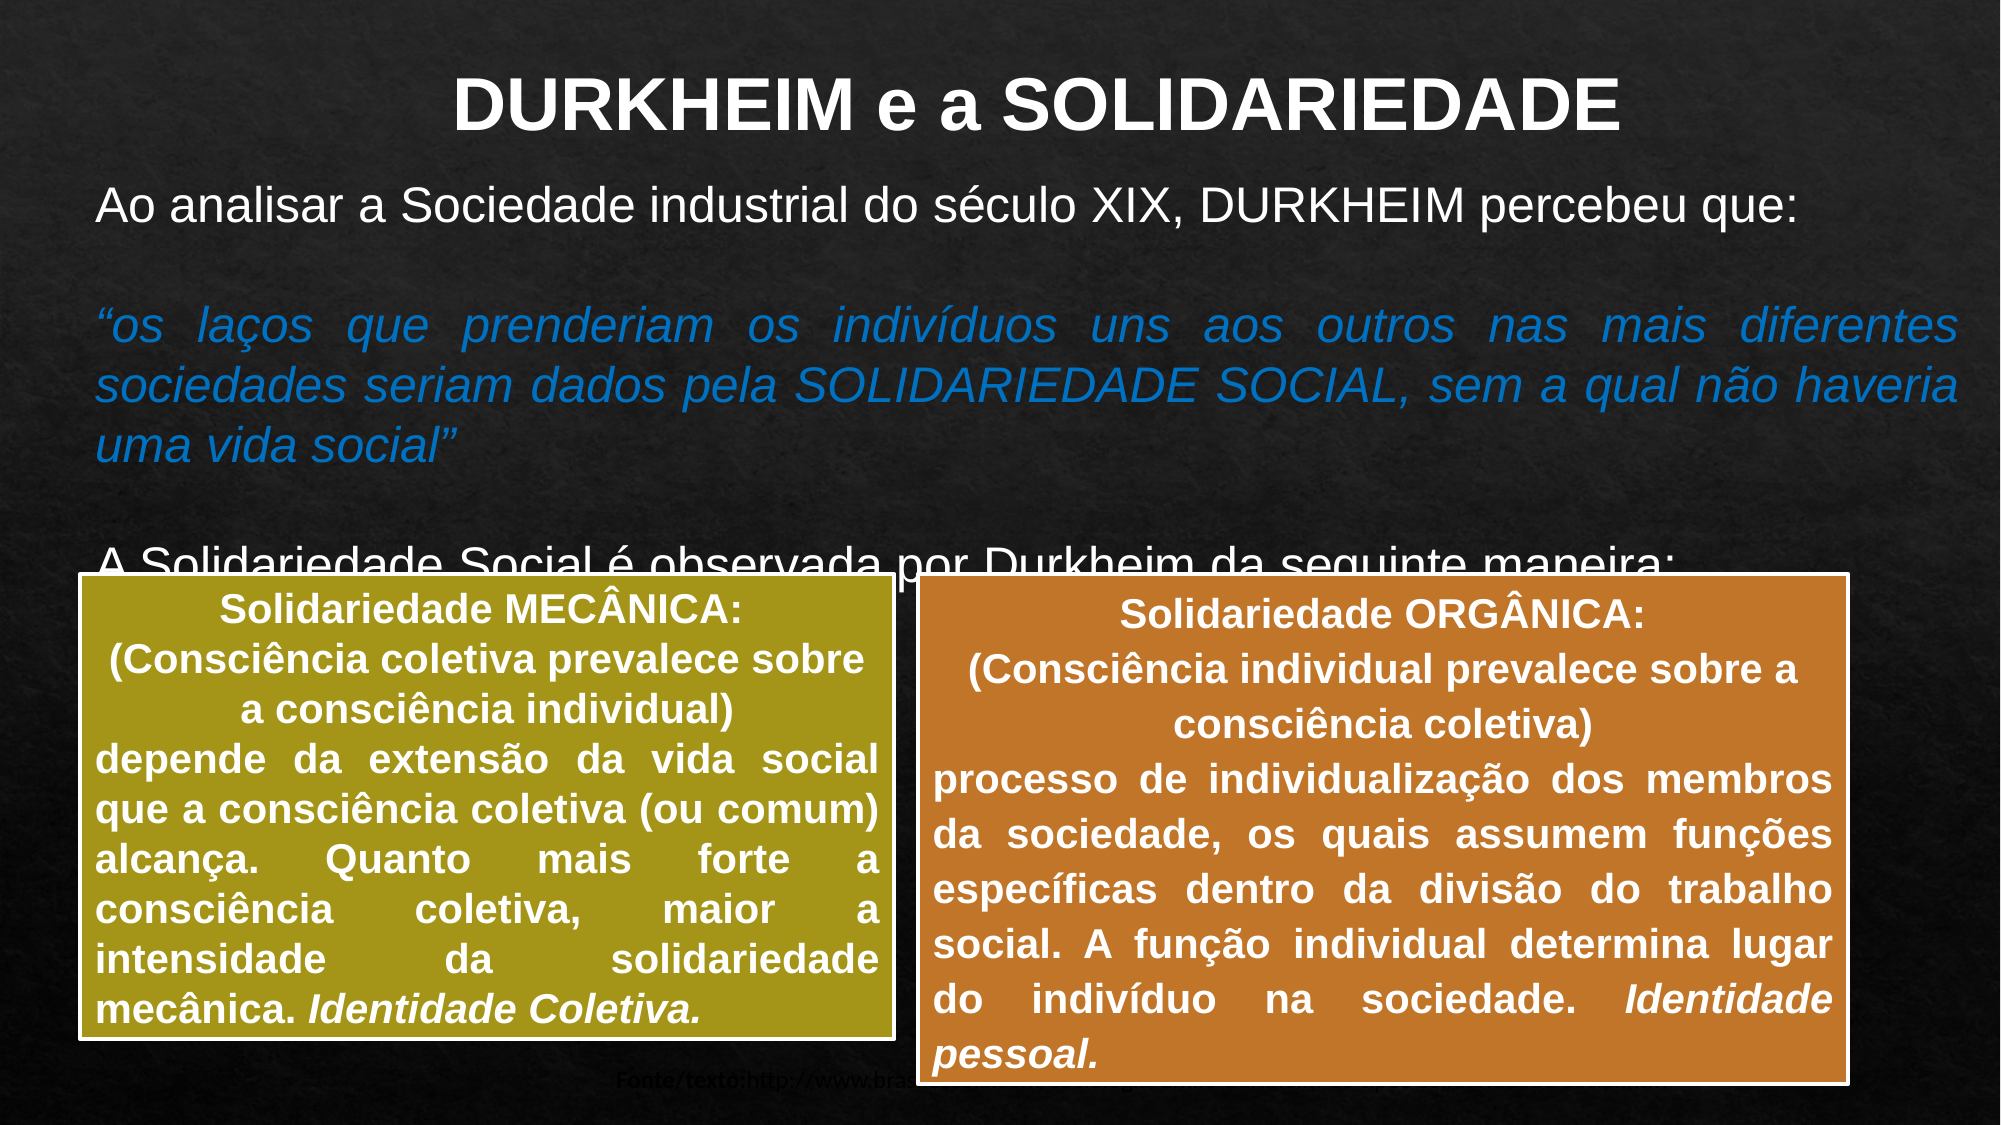

DURKHEIM e a SOLIDARIEDADE
Ao analisar a Sociedade industrial do século XIX, DURKHEIM percebeu que:

“os laços que prenderiam os indivíduos uns aos outros nas mais diferentes sociedades seriam dados pela SOLIDARIEDADE SOCIAL, sem a qual não haveria uma vida social”

A Solidariedade Social é observada por Durkheim da seguinte maneira:
Solidariedade MECÂNICA:  (Consciência coletiva prevalece sobre a consciência individual)
depende da extensão da vida social que a consciência coletiva (ou comum) alcança. Quanto mais forte a consciência coletiva, maior a intensidade da solidariedade mecânica. Identidade Coletiva.
Solidariedade ORGÂNICA:
(Consciência individual prevalece sobre a consciência coletiva)
processo de individualização dos membros da sociedade, os quais assumem funções específicas dentro da divisão do trabalho social. A função individual determina lugar do indivíduo na sociedade. Identidade pessoal.
24
Fonte/texto:http://www.brasilescola.com/sociologia/Emile-durkheim-os-tipos-solidariedade-social.htm